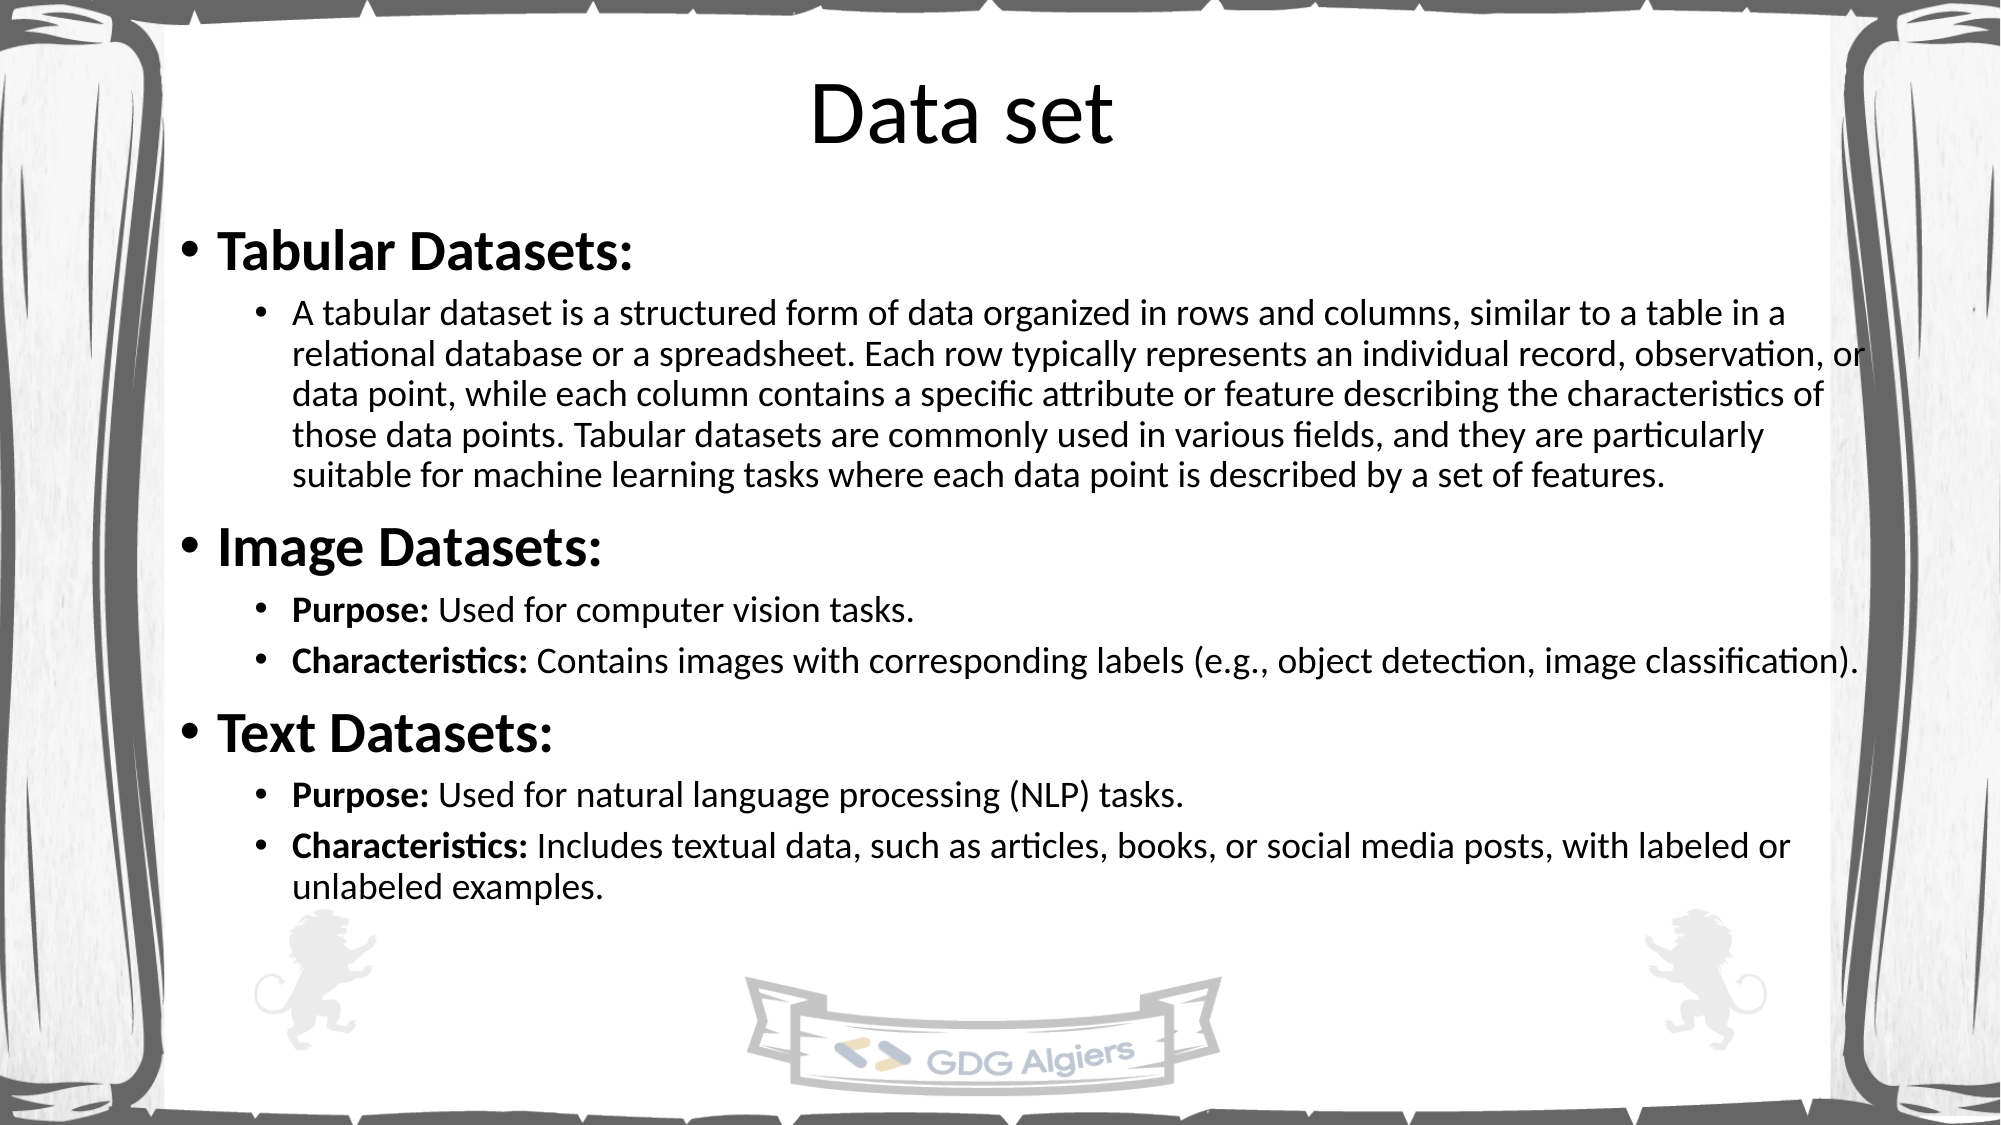

# Data set

Tabular Datasets:
A tabular dataset is a structured form of data organized in rows and columns, similar to a table in a relational database or a spreadsheet. Each row typically represents an individual record, observation, or data point, while each column contains a specific attribute or feature describing the characteristics of those data points. Tabular datasets are commonly used in various fields, and they are particularly suitable for machine learning tasks where each data point is described by a set of features.
Image Datasets:
Purpose: Used for computer vision tasks.
Characteristics: Contains images with corresponding labels (e.g., object detection, image classification).
Text Datasets:
Purpose: Used for natural language processing (NLP) tasks.
Characteristics: Includes textual data, such as articles, books, or social media posts, with labeled or unlabeled examples.